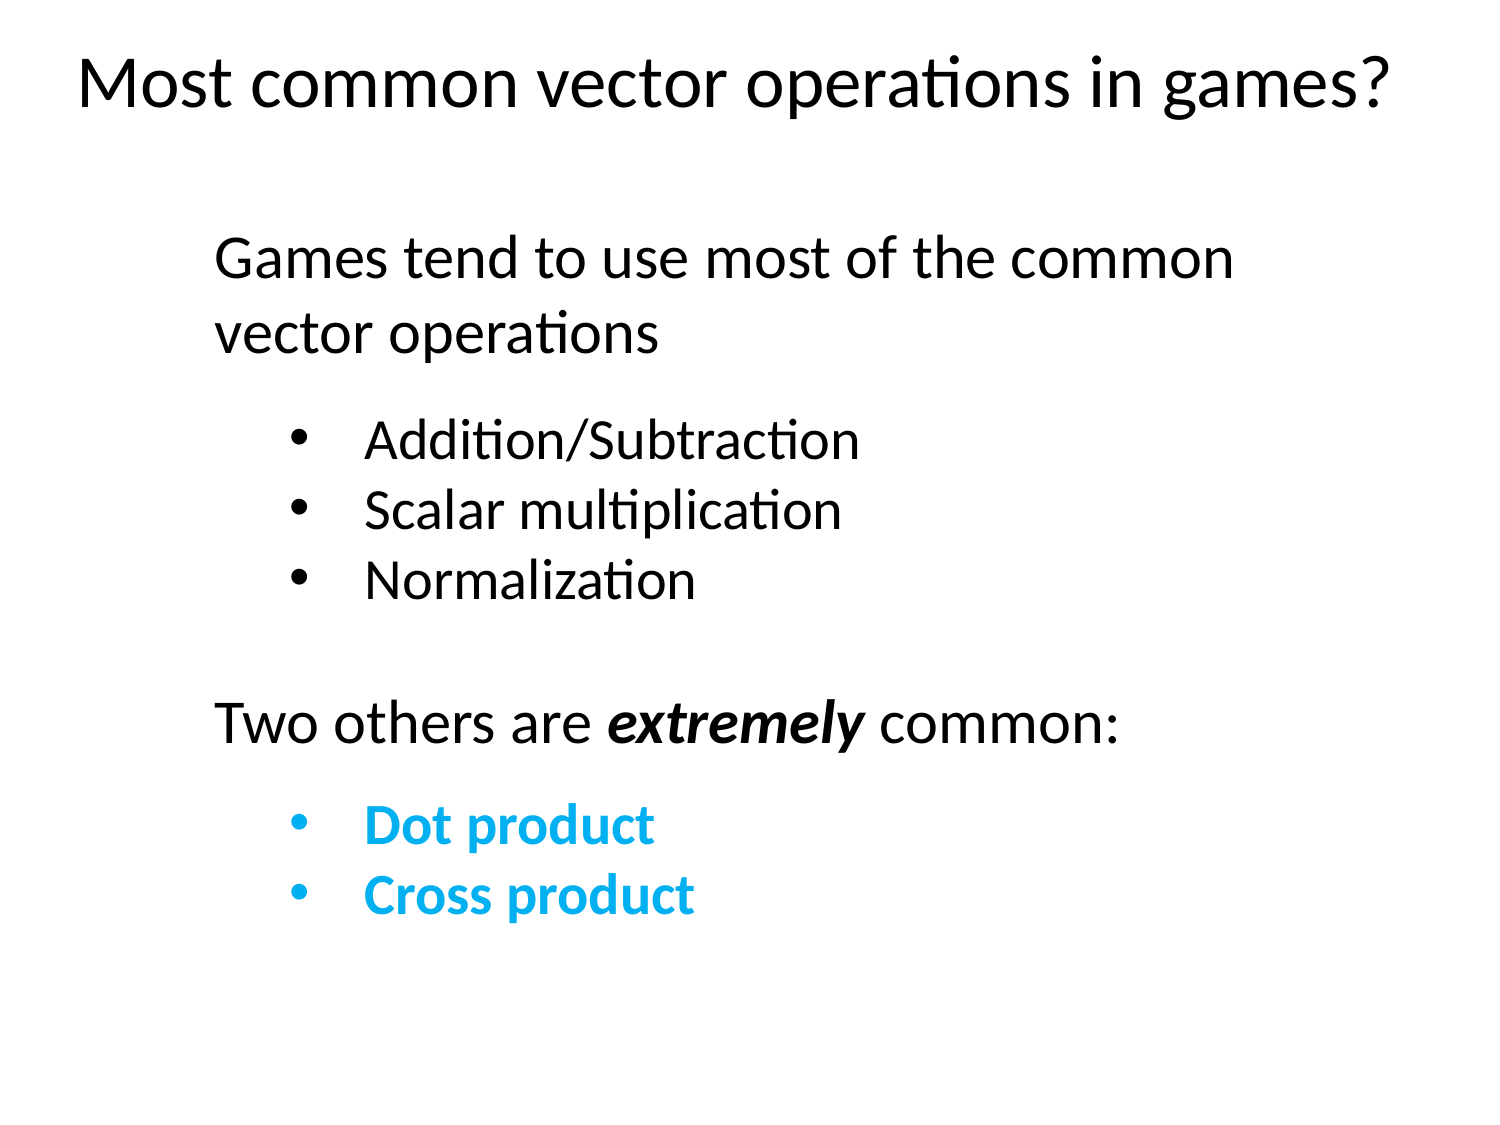

Most common vector operations in games?
Games tend to use most of the common vector operations

Addition/Subtraction
Scalar multiplication
Normalization

Two others are extremely common:
Dot product
Cross product